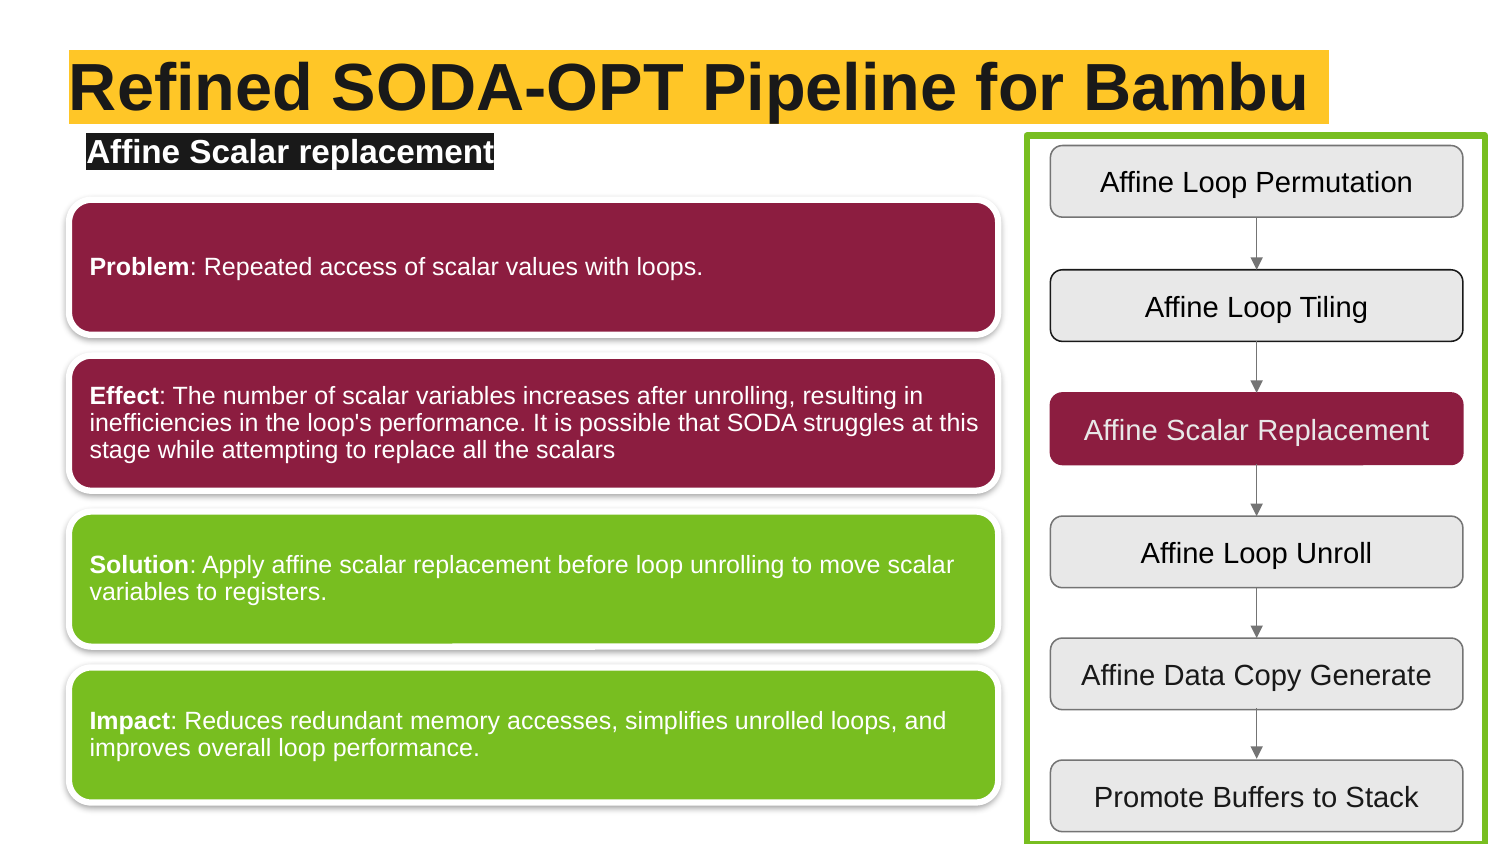

# Refined SODA-OPT Pipeline for Bambu
Affine Scalar replacement

Affine Loop Permutation
Problem: Repeated access of scalar values with loops.
Effect: The number of scalar variables increases after unrolling, resulting in inefficiencies in the loop's performance. It is possible that SODA struggles at this stage while attempting to replace all the scalars
Solution: Apply affine scalar replacement before loop unrolling to move scalar variables to registers.
Impact: Reduces redundant memory accesses, simplifies unrolled loops, and improves overall loop performance.
Affine Loop Tiling
Affine Scalar Replacement
Affine Loop Unroll
Affine Data Copy Generate
Promote Buffers to Stack